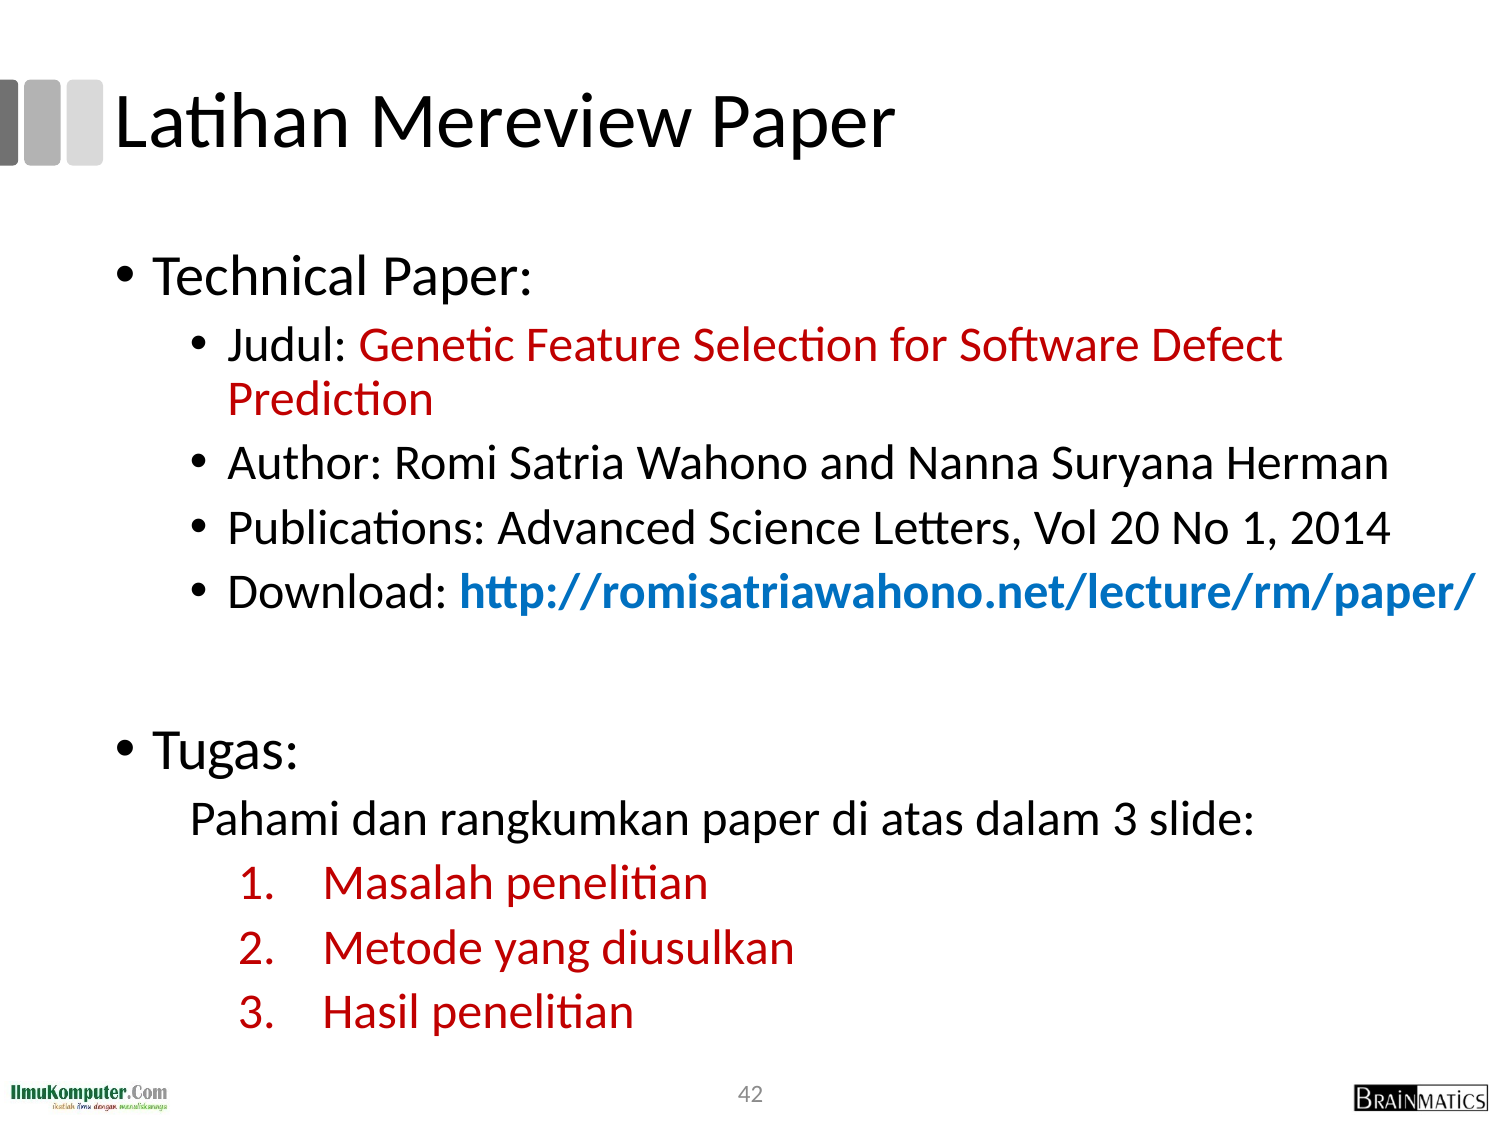

# Latihan Mereview Paper
Technical Paper:
Judul: Genetic Feature Selection for Software Defect Prediction
Author: Romi Satria Wahono and Nanna Suryana Herman
Publications: Advanced Science Letters, Vol 20 No 1, 2014
Download: http://romisatriawahono.net/lecture/rm/paper/

Tugas:
Pahami dan rangkumkan paper di atas dalam 3 slide:
Masalah penelitian
Metode yang diusulkan
Hasil penelitian
42